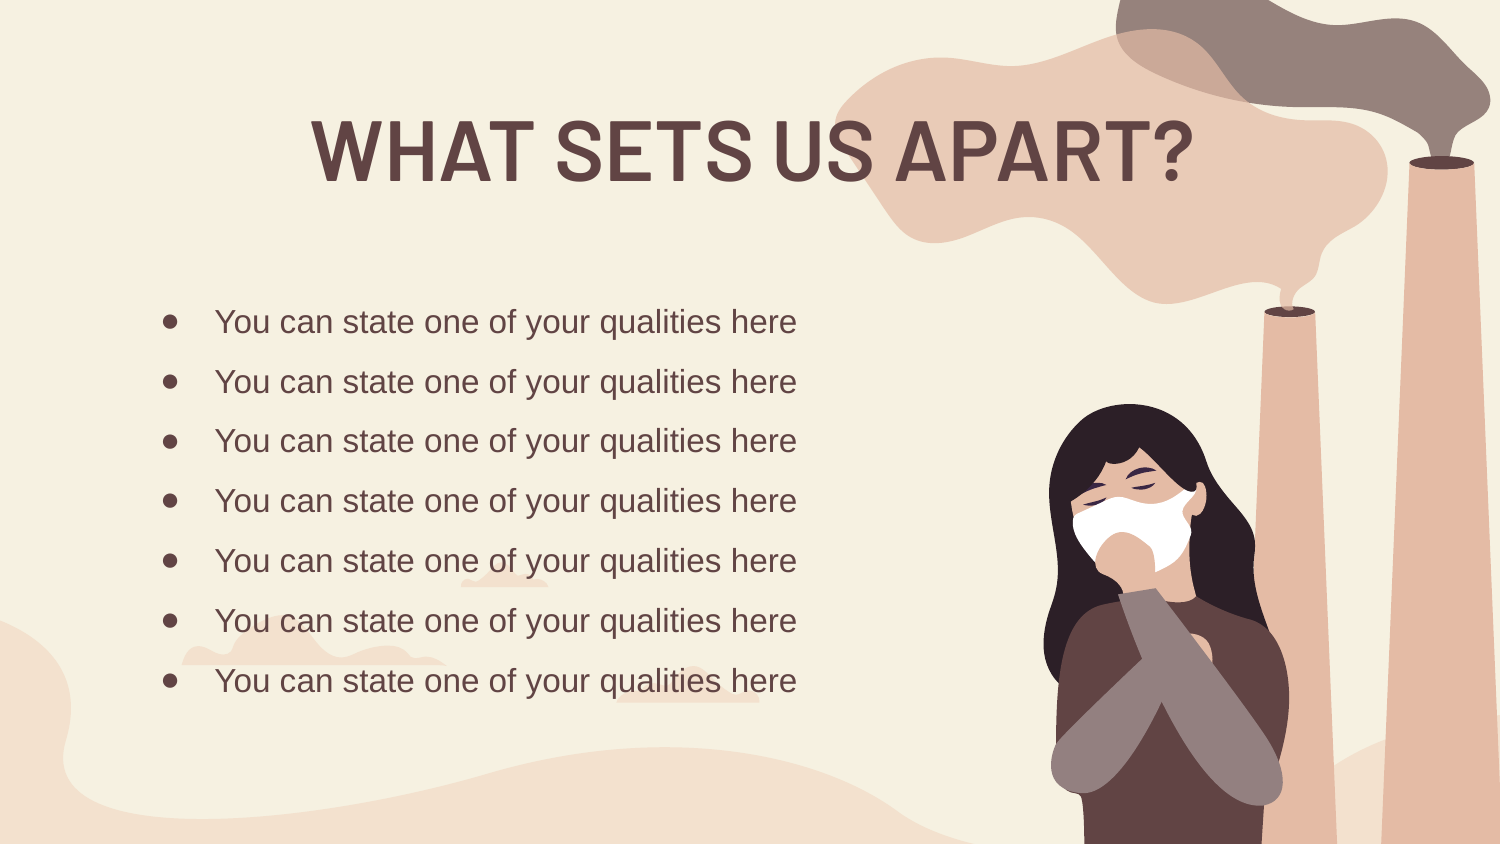

# WHAT SETS US APART?

You can state one of your qualities here
You can state one of your qualities here
You can state one of your qualities here
You can state one of your qualities here
You can state one of your qualities here
You can state one of your qualities here
You can state one of your qualities here